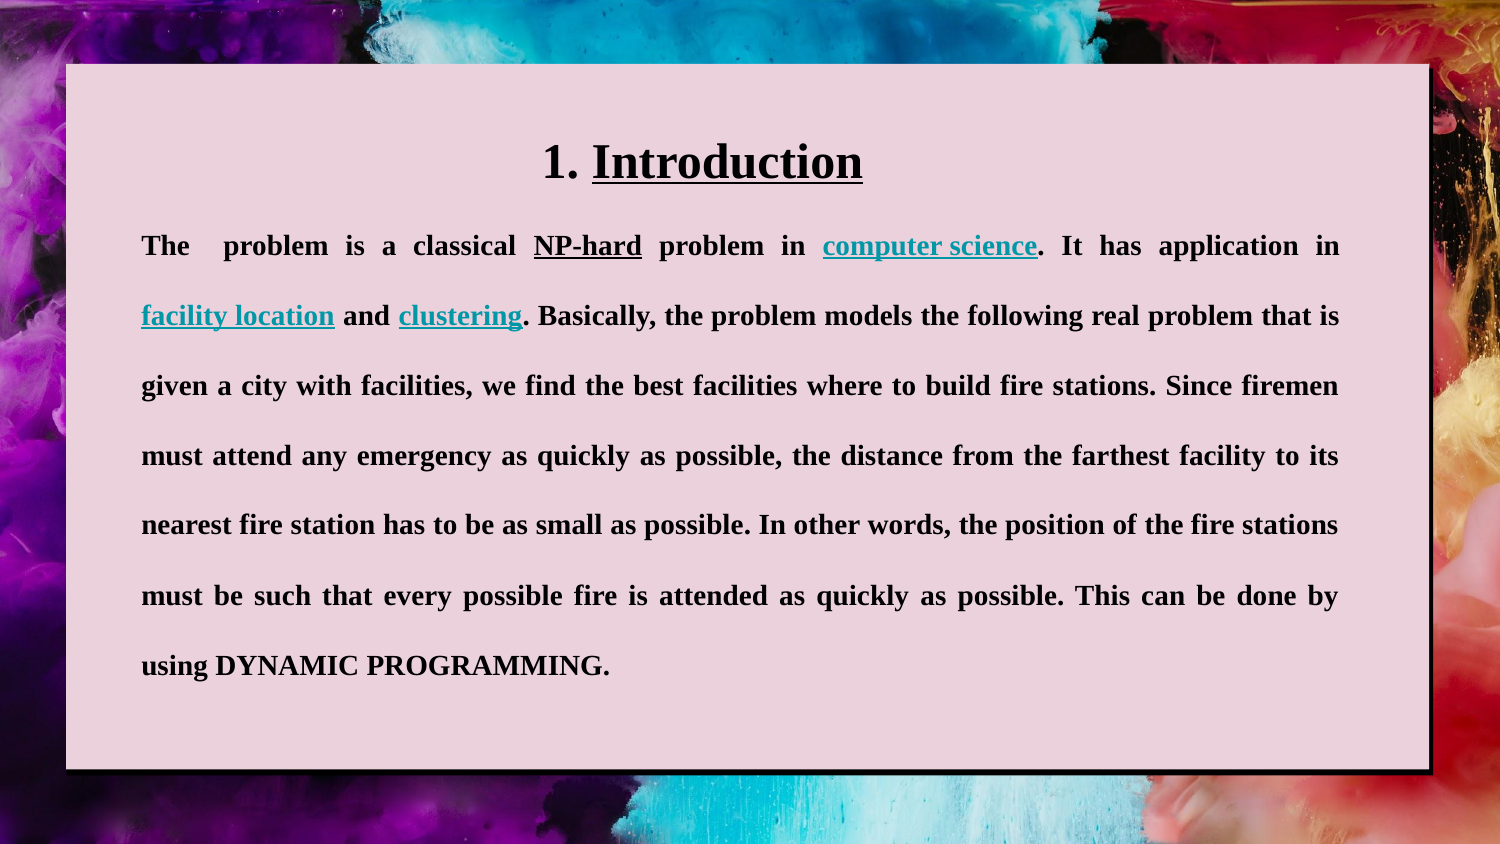

1. Introduction
The  problem is a classical NP-hard problem in computer science. It has application in facility location and clustering. Basically, the problem models the following real problem that is given a city with facilities, we find the best facilities where to build fire stations. Since firemen must attend any emergency as quickly as possible, the distance from the farthest facility to its nearest fire station has to be as small as possible. In other words, the position of the fire stations must be such that every possible fire is attended as quickly as possible. This can be done by using DYNAMIC PROGRAMMING.